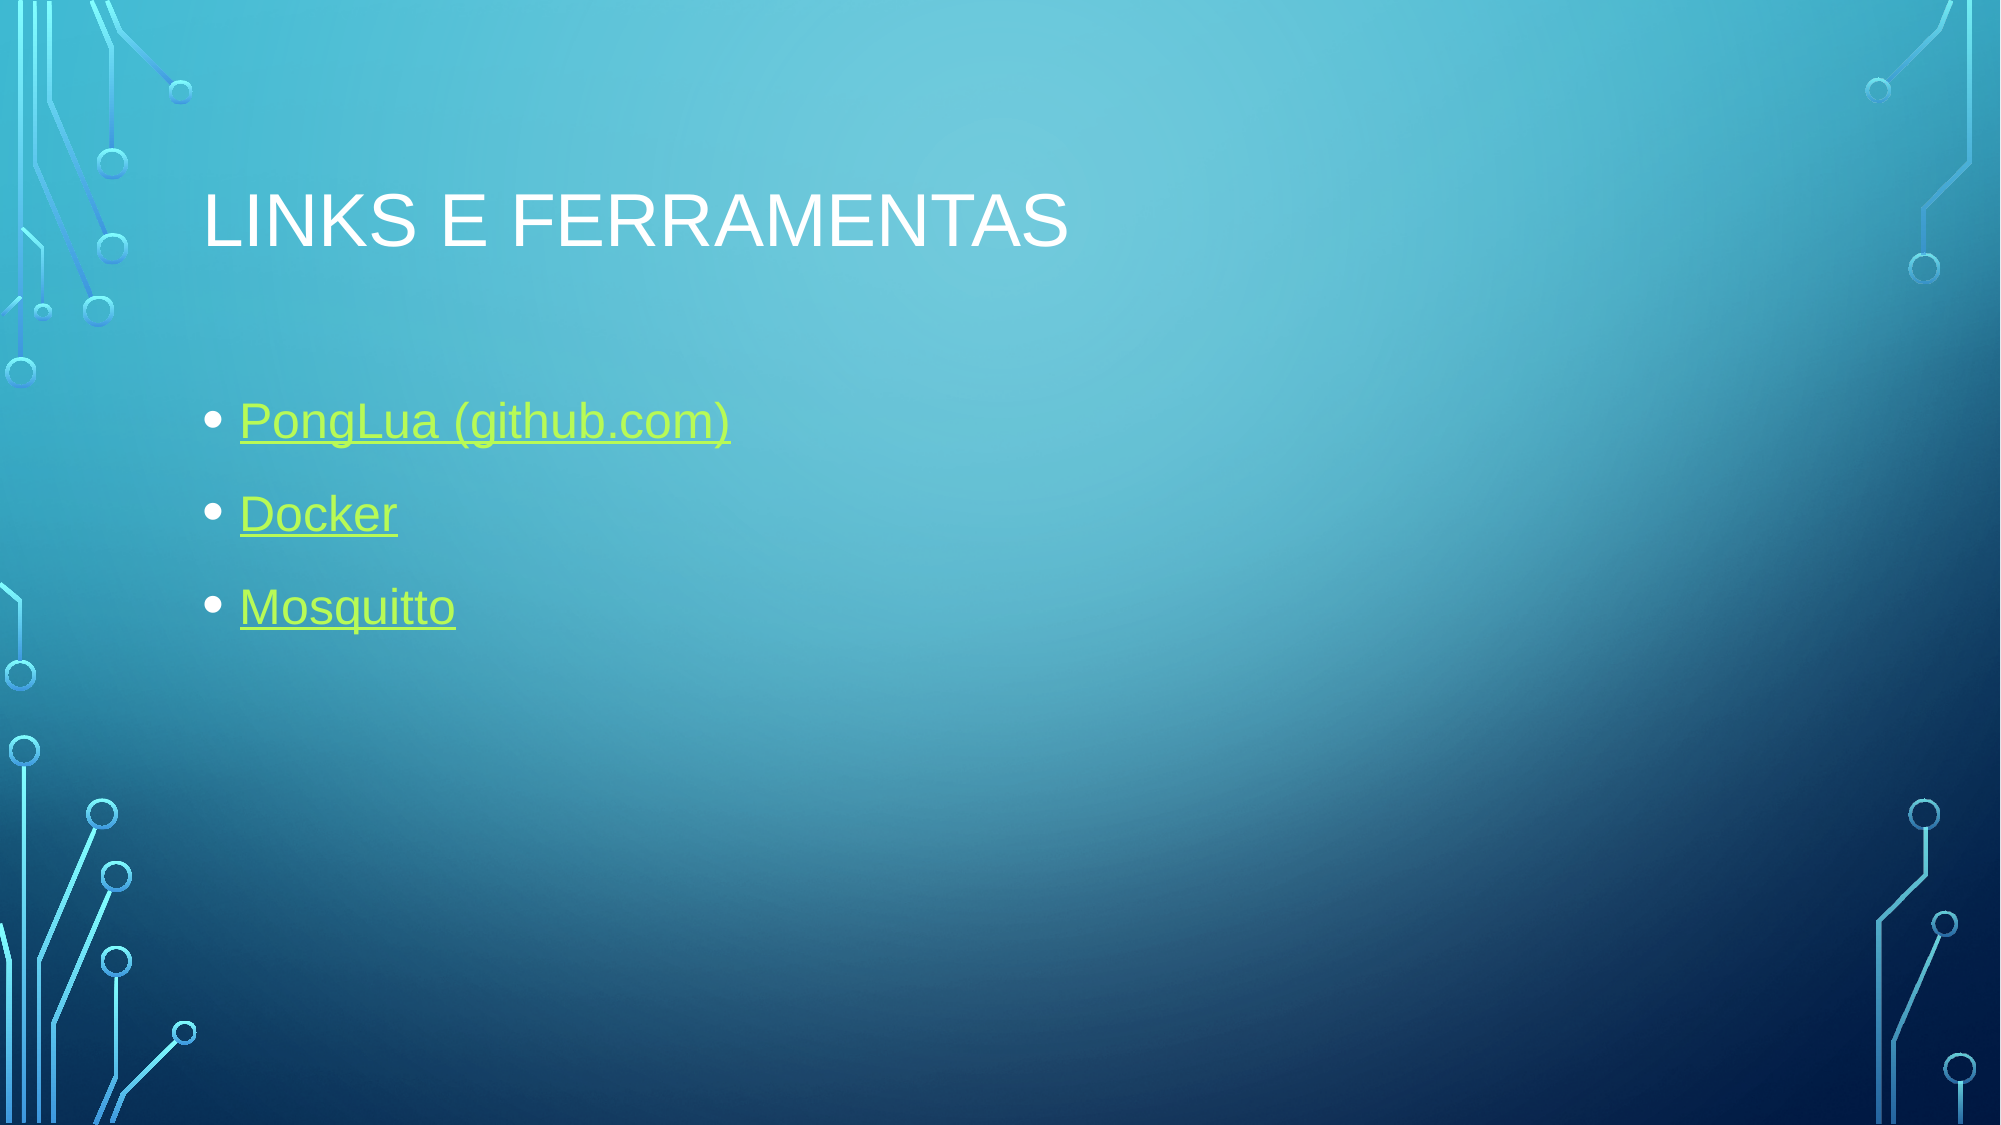

# Links e Ferramentas
PongLua (github.com)
Docker
Mosquitto